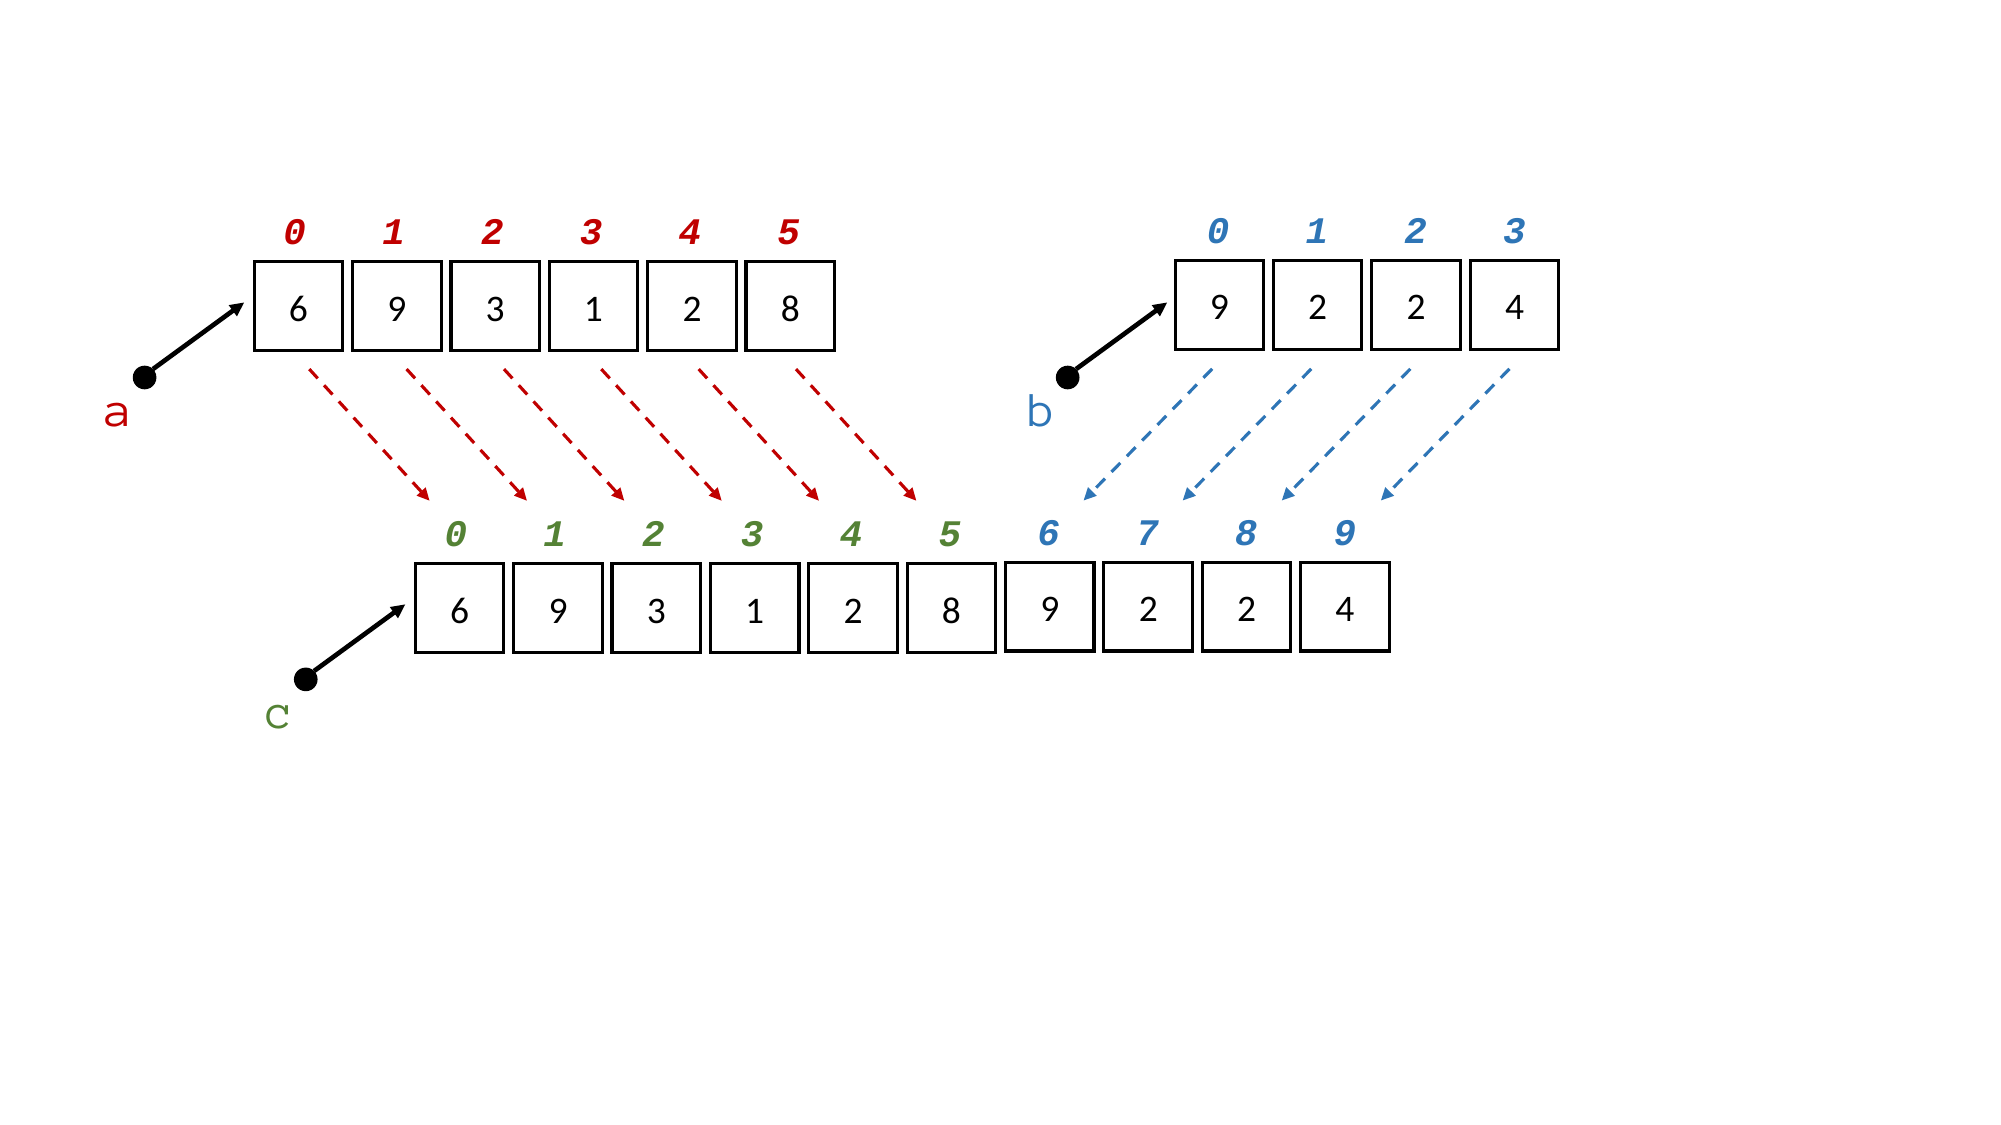

0
1
2
3
0
1
2
3
4
5
9
2
2
4
6
9
3
1
2
8

a
b
6
7
8
9
0
1
2
3
4
5
9
2
2
4
6
9
3
1
2
8

c